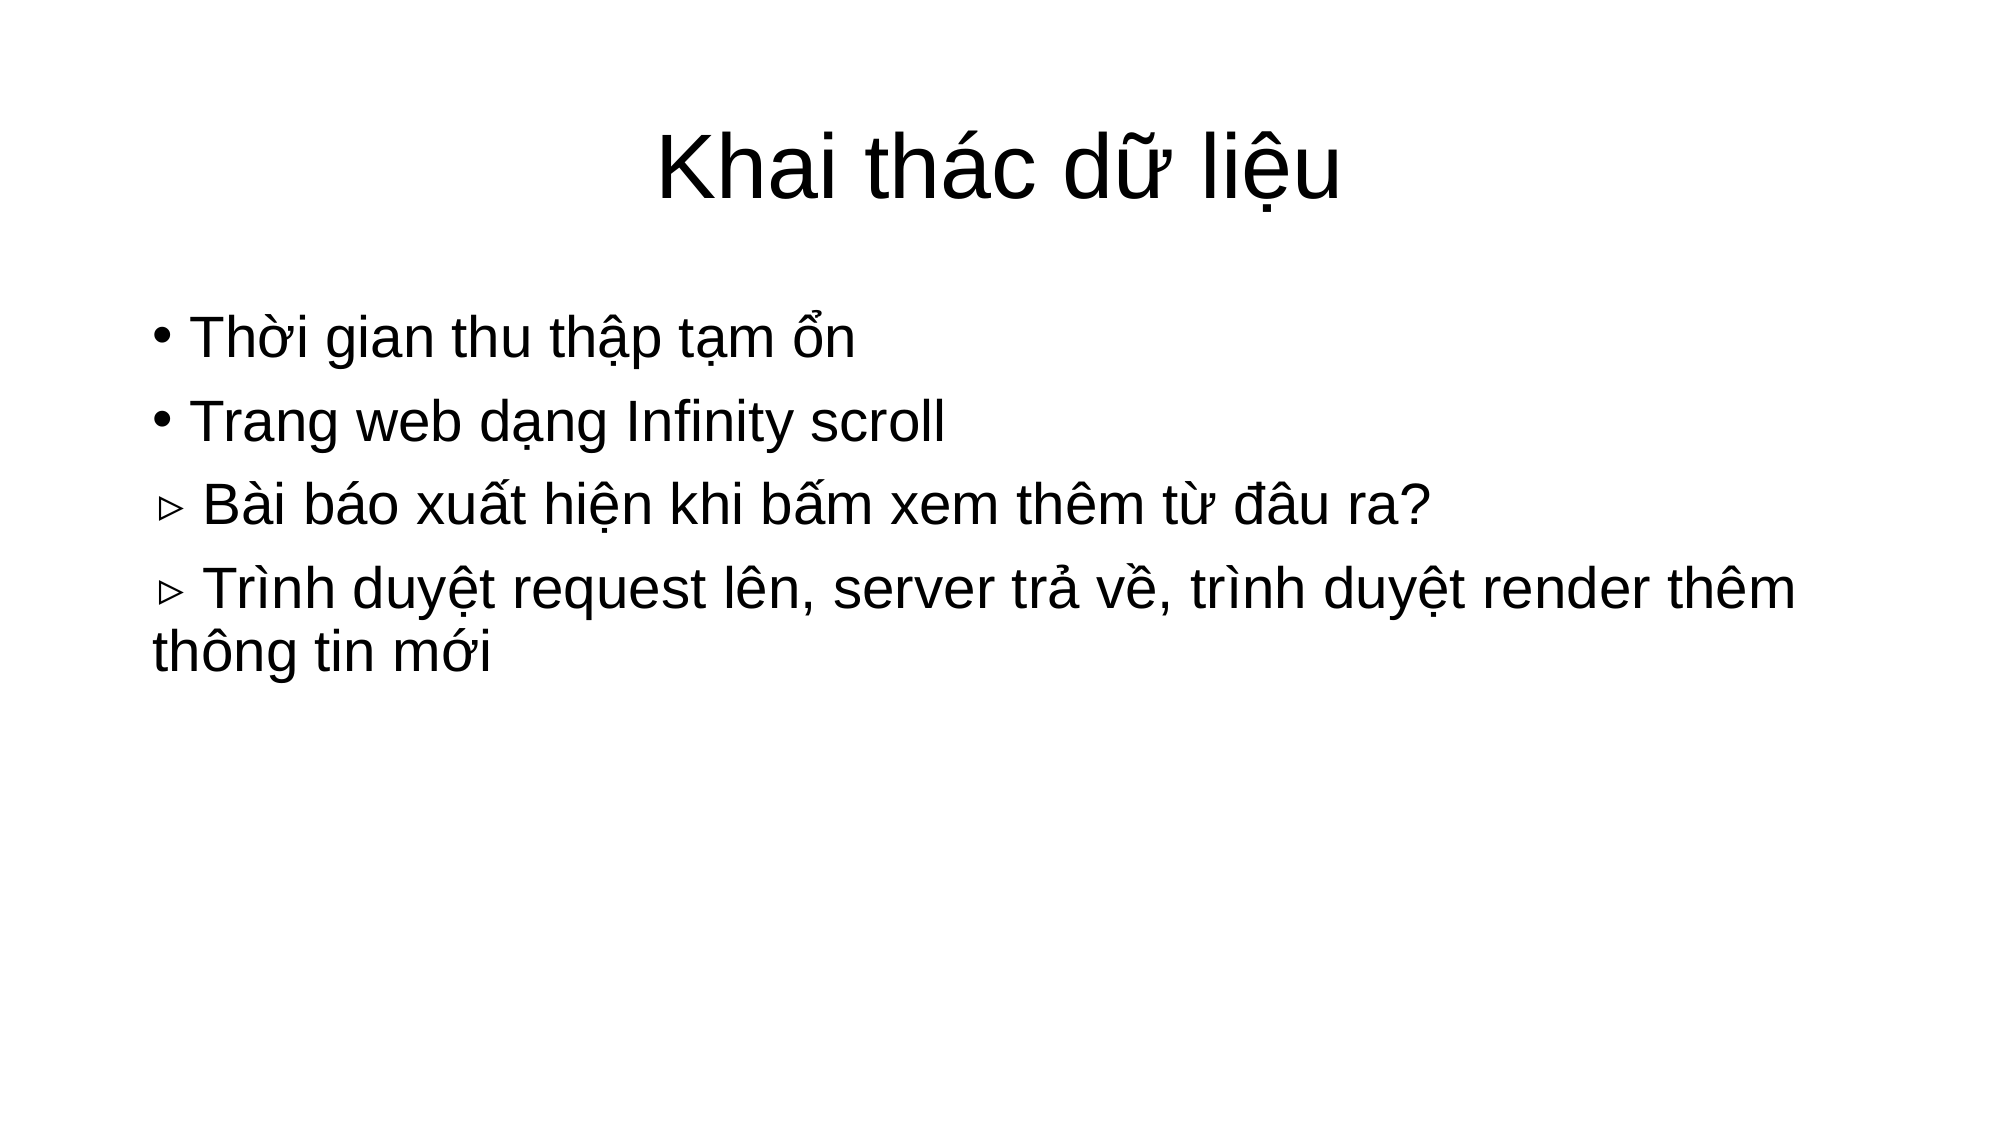

# Khai thác dữ liệu
Thời gian thu thập tạm ổn
Trang web dạng Infinity scroll
▷ Bài báo xuất hiện khi bấm xem thêm từ đâu ra?
▷ Trình duyệt request lên, server trả về, trình duyệt render thêm thông tin mới